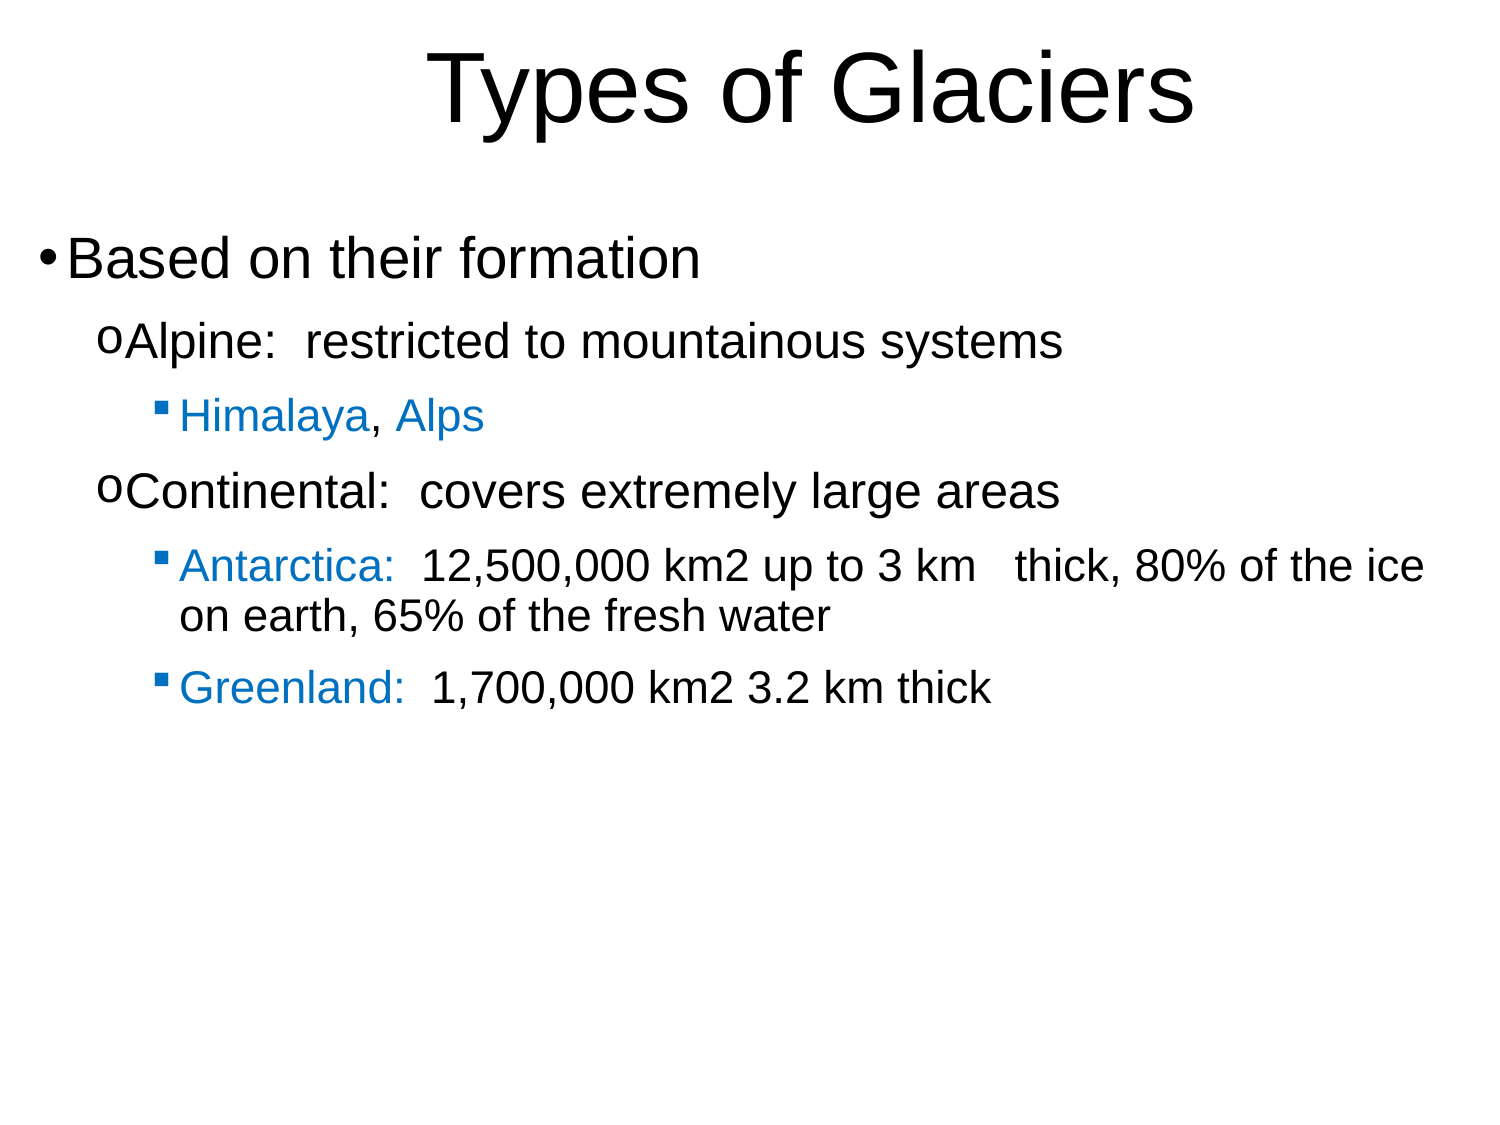

# Types of Glaciers
Based on their formation
Alpine:  restricted to mountainous systems
Himalaya, Alps
Continental:  covers extremely large areas
Antarctica:  12,500,000 km2 up to 3 km   thick, 80% of the ice on earth, 65% of the fresh water
Greenland:  1,700,000 km2 3.2 km thick